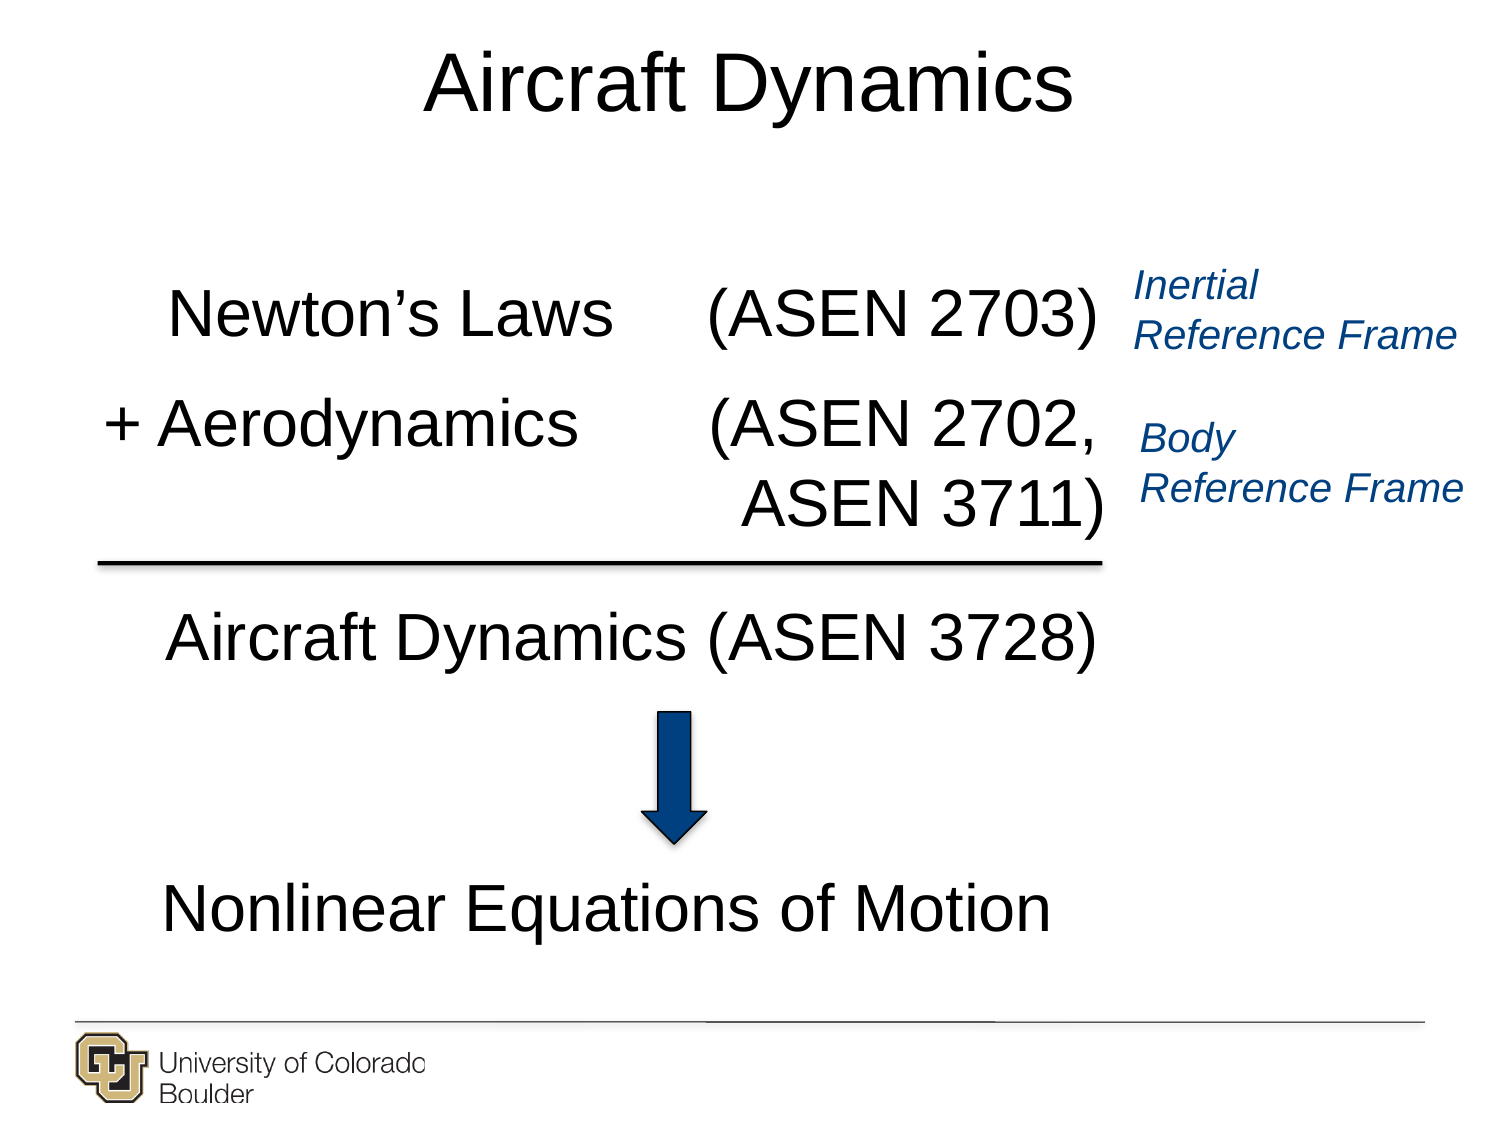

# Aircraft Dynamics
Inertial
Reference Frame
Newton’s Laws     (ASEN 2703)
+ Aerodynamics       (ASEN 2702,
				  ASEN 3711)
Body
Reference Frame

Aircraft Dynamics (ASEN 3728)

Nonlinear Equations of Motion